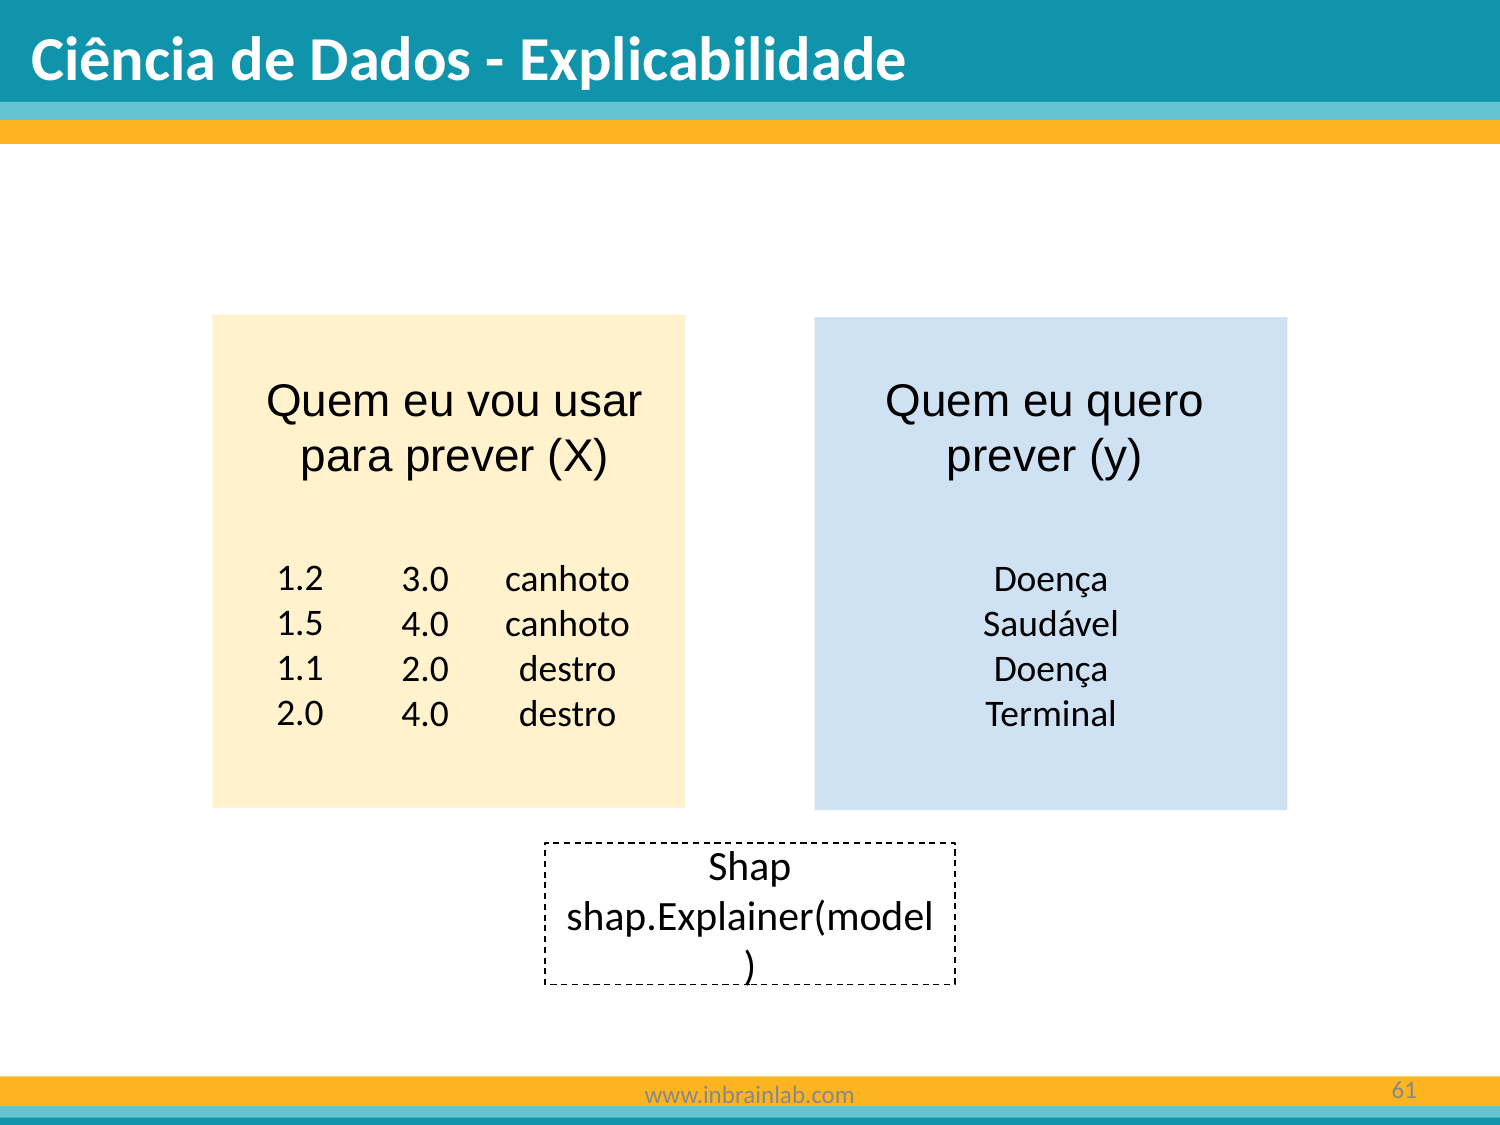

Ciência de Dados - Explicabilidade

Quem eu vou usar para prever (X)
Quem eu quero prever (y)
1.2
1.5
1.1
2.0
Doença
Saudável
Doença
Terminal
3.0
4.0
2.0
4.0
canhoto
canhoto
destro
destro
Shap
shap.Explainer(model)
61
www.inbrainlab.com